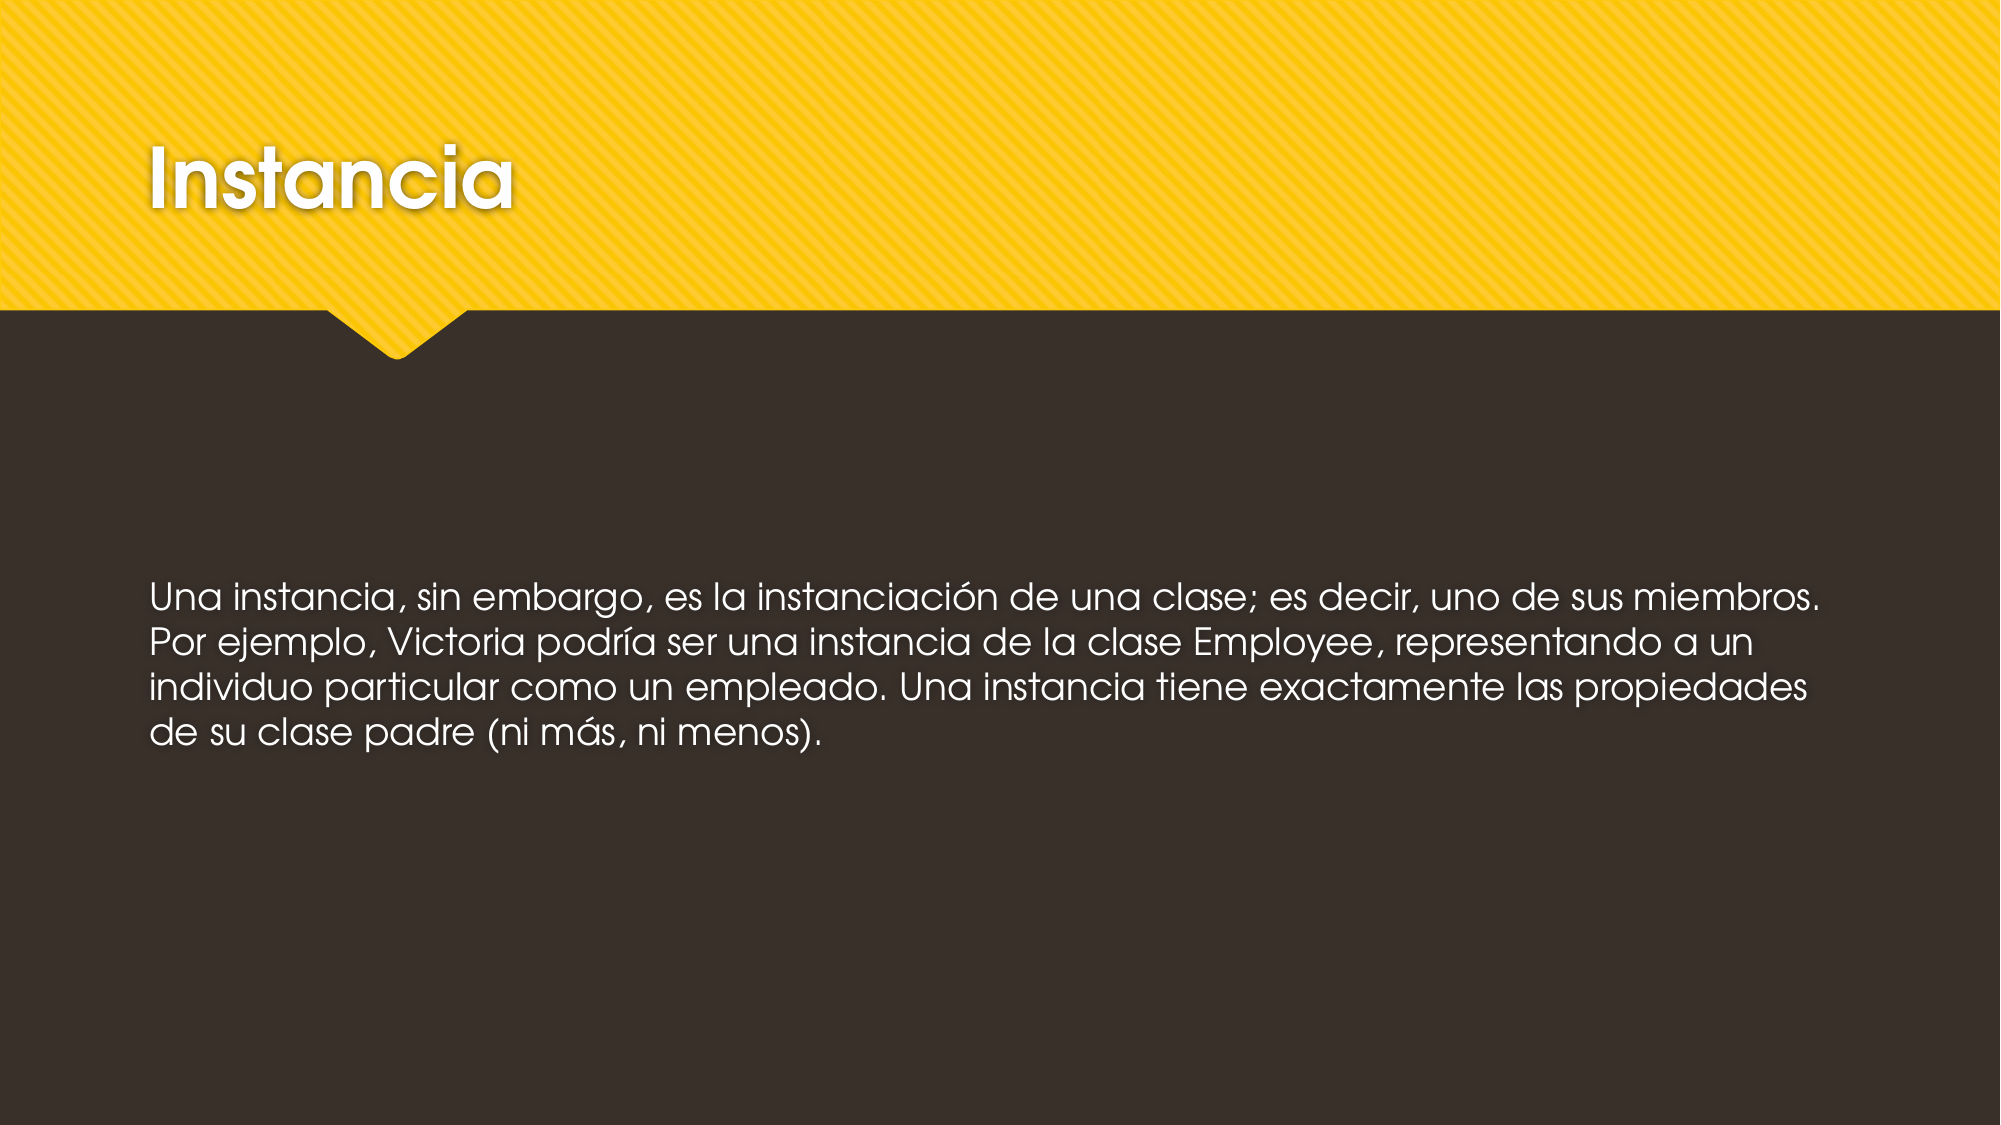

# Instancia
Una instancia, sin embargo, es la instanciación de una clase; es decir, uno de sus miembros. Por ejemplo, Victoria podría ser una instancia de la clase Employee, representando a un individuo particular como un empleado. Una instancia tiene exactamente las propiedades de su clase padre (ni más, ni menos).